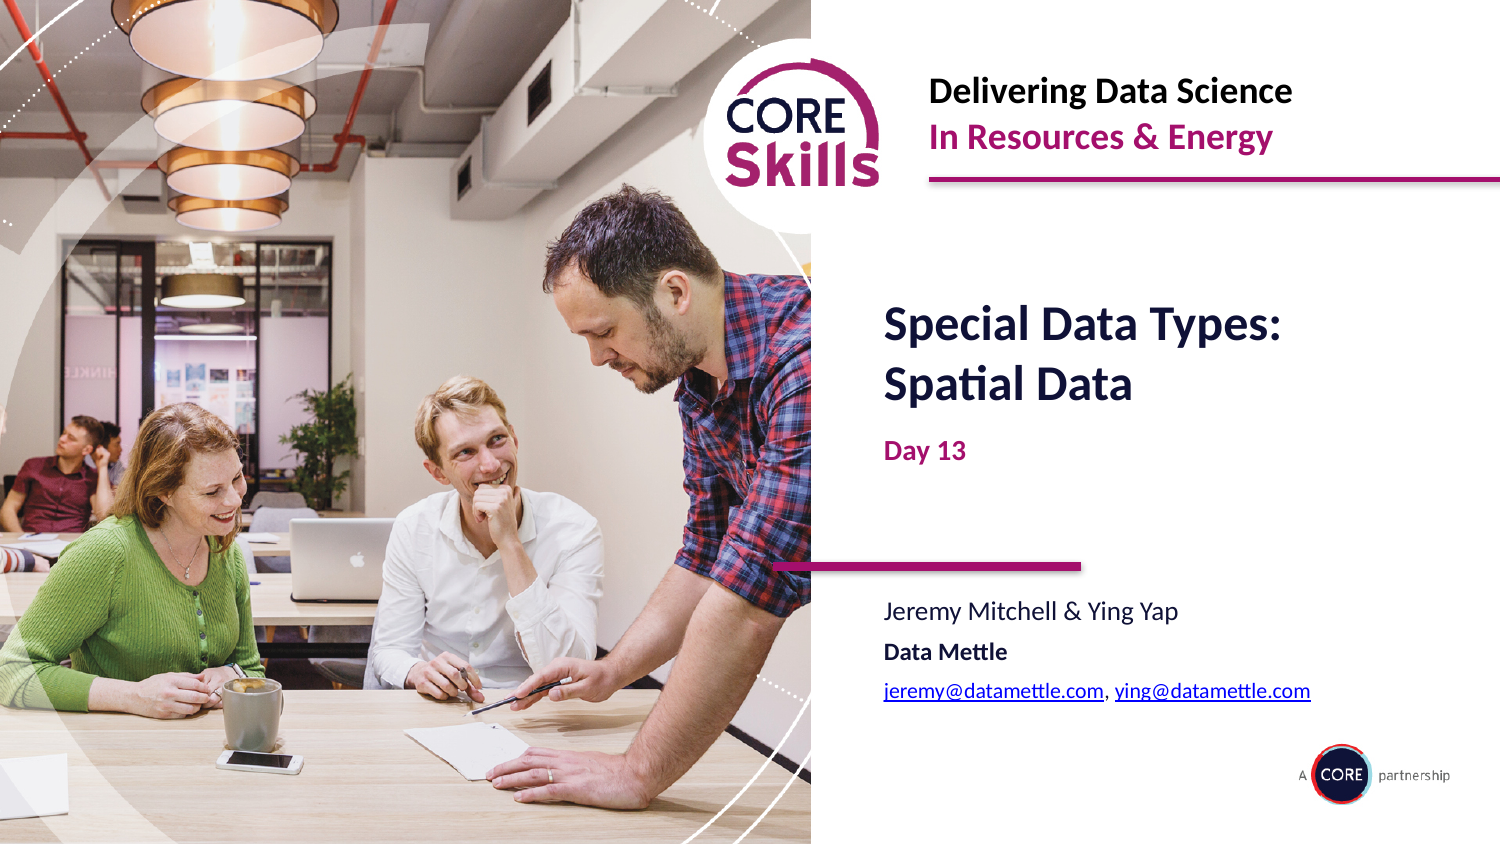

Special Data Types: Spatial Data
Day 13
Jeremy Mitchell & Ying Yap
Data Mettle
jeremy@datamettle.com, ying@datamettle.com